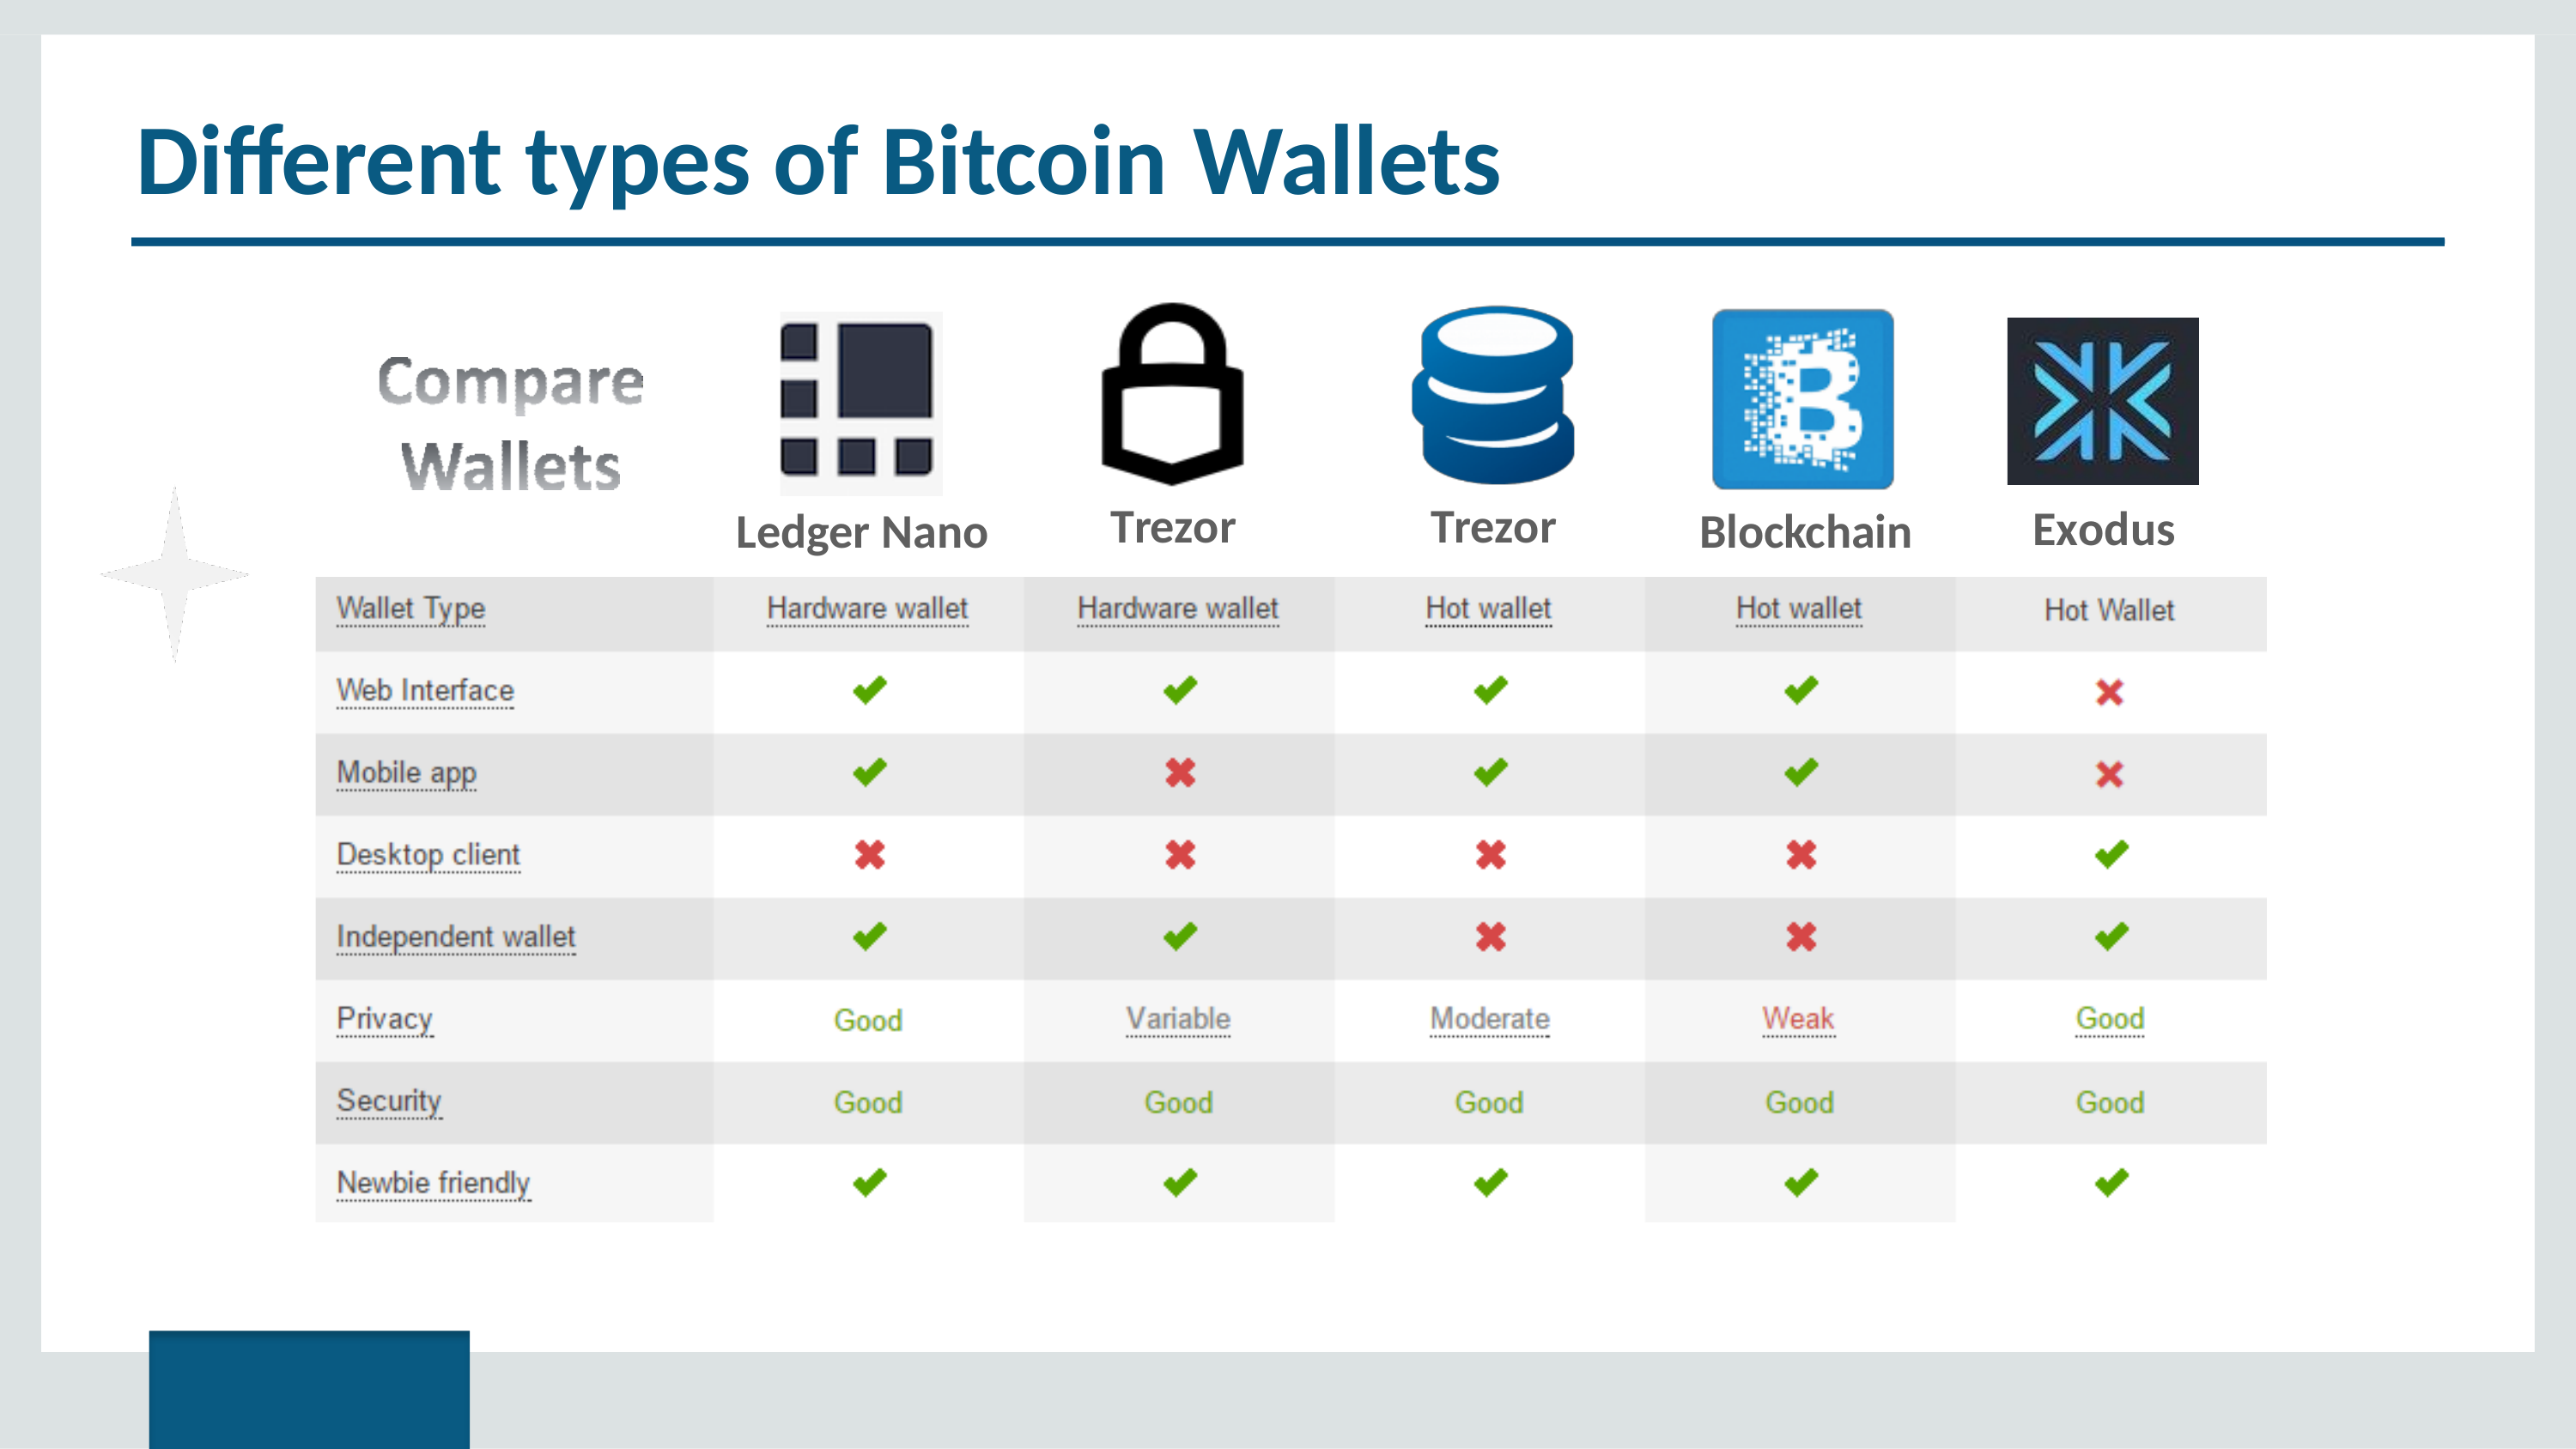

# Different types of Bitcoin Wallets

Trezor
Trezor
Exodus
Ledger Nano
Blockchain